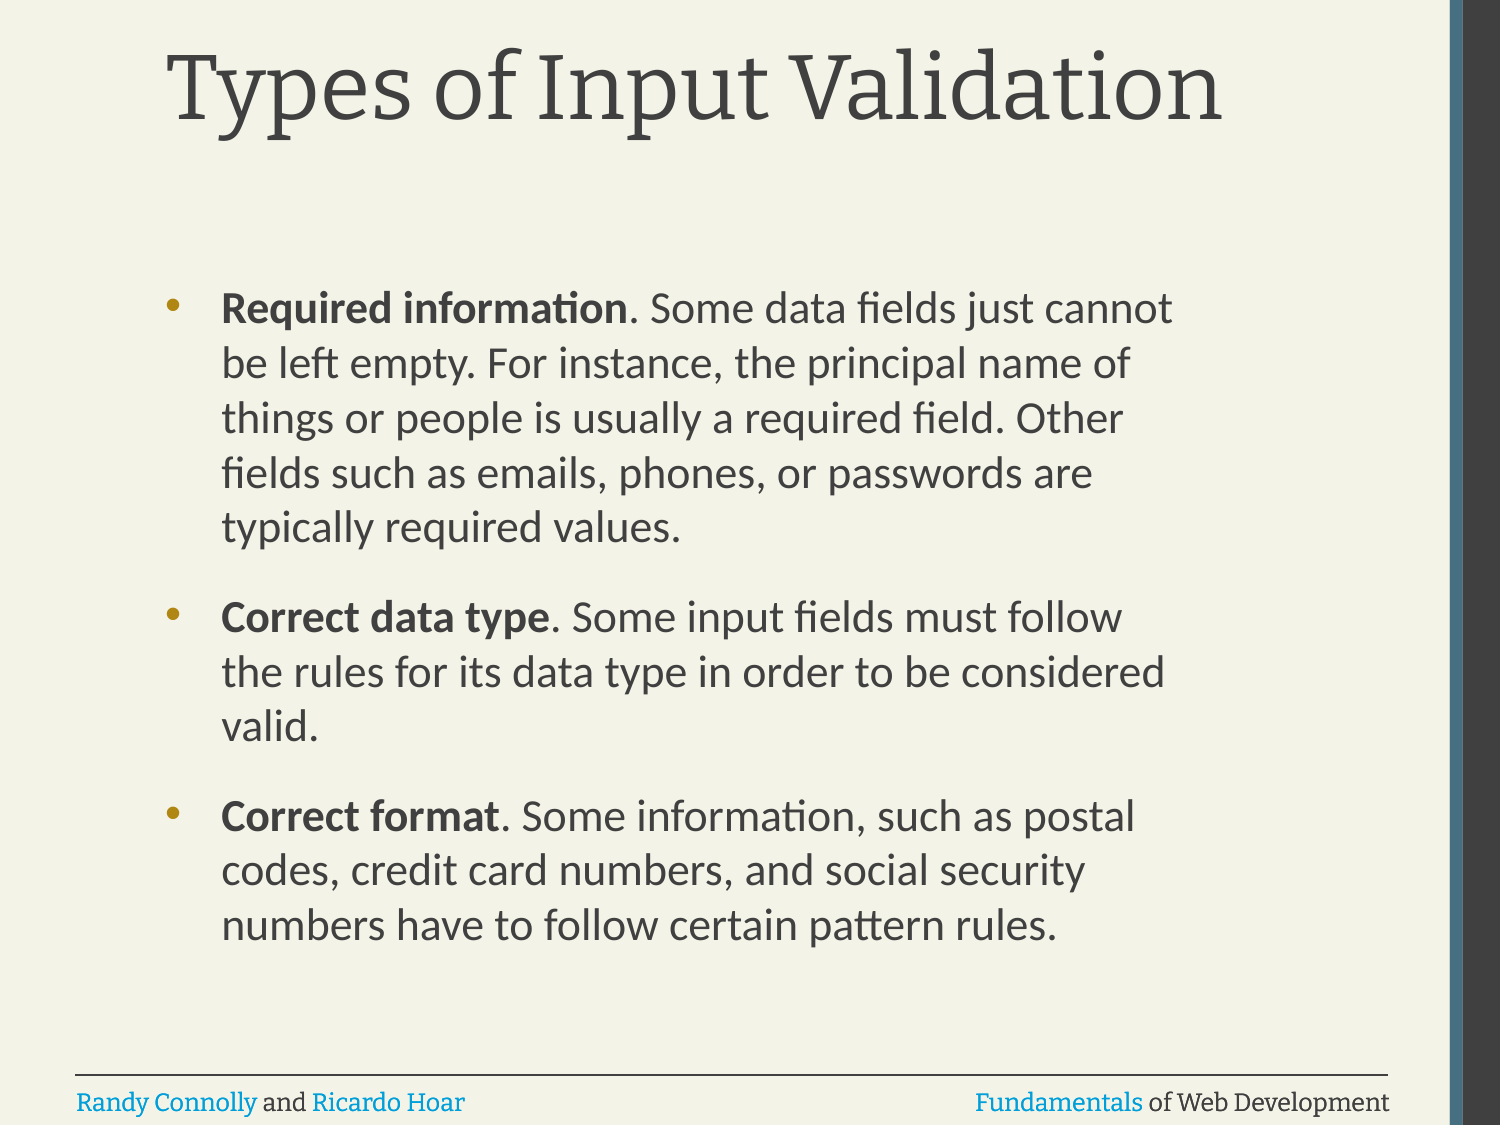

# Types of Input Validation

Required information. Some data fields just cannot be left empty. For instance, the principal name of things or people is usually a required field. Other fields such as emails, phones, or passwords are typically required values.
Correct data type. Some input fields must follow the rules for its data type in order to be considered valid.
Correct format. Some information, such as postal codes, credit card numbers, and social security numbers have to follow certain pattern rules.